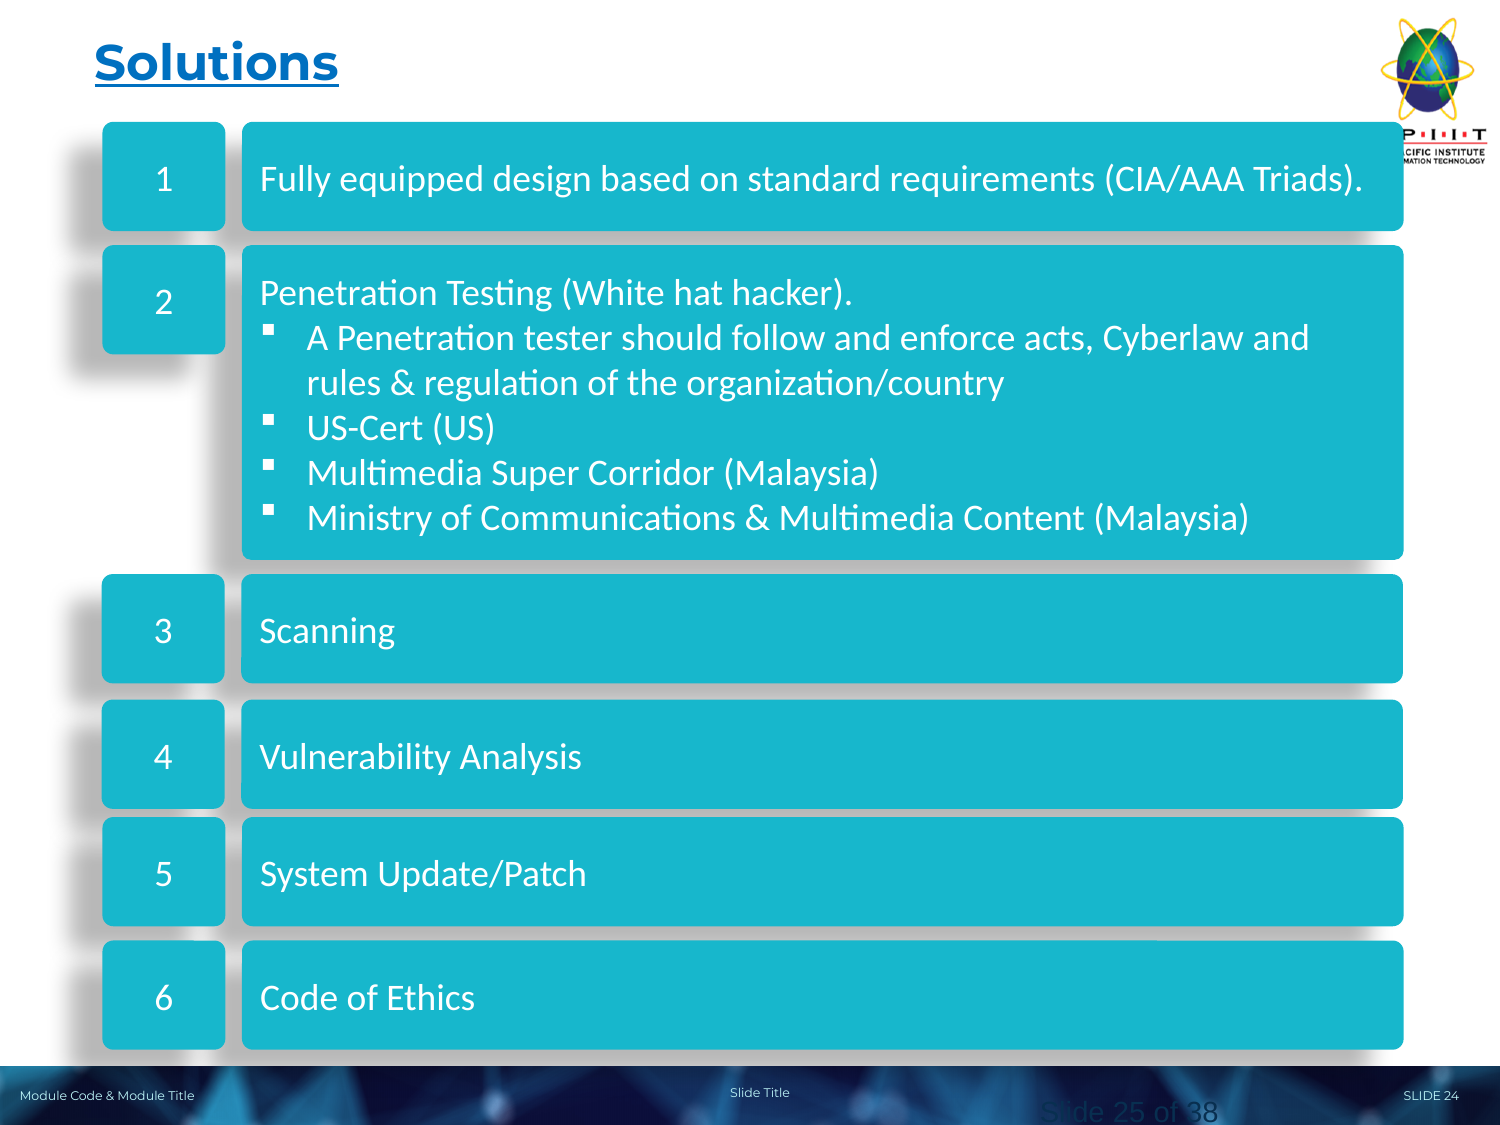

# Solutions
1
Fully equipped design based on standard requirements (CIA/AAA Triads).
2
Penetration Testing (White hat hacker).
A Penetration tester should follow and enforce acts, Cyberlaw and rules & regulation of the organization/country
US-Cert (US)
Multimedia Super Corridor (Malaysia)
Ministry of Communications & Multimedia Content (Malaysia)
3
Scanning
4
Vulnerability Analysis
5
System Update/Patch
6
Code of Ethics
Slide 25 of 38